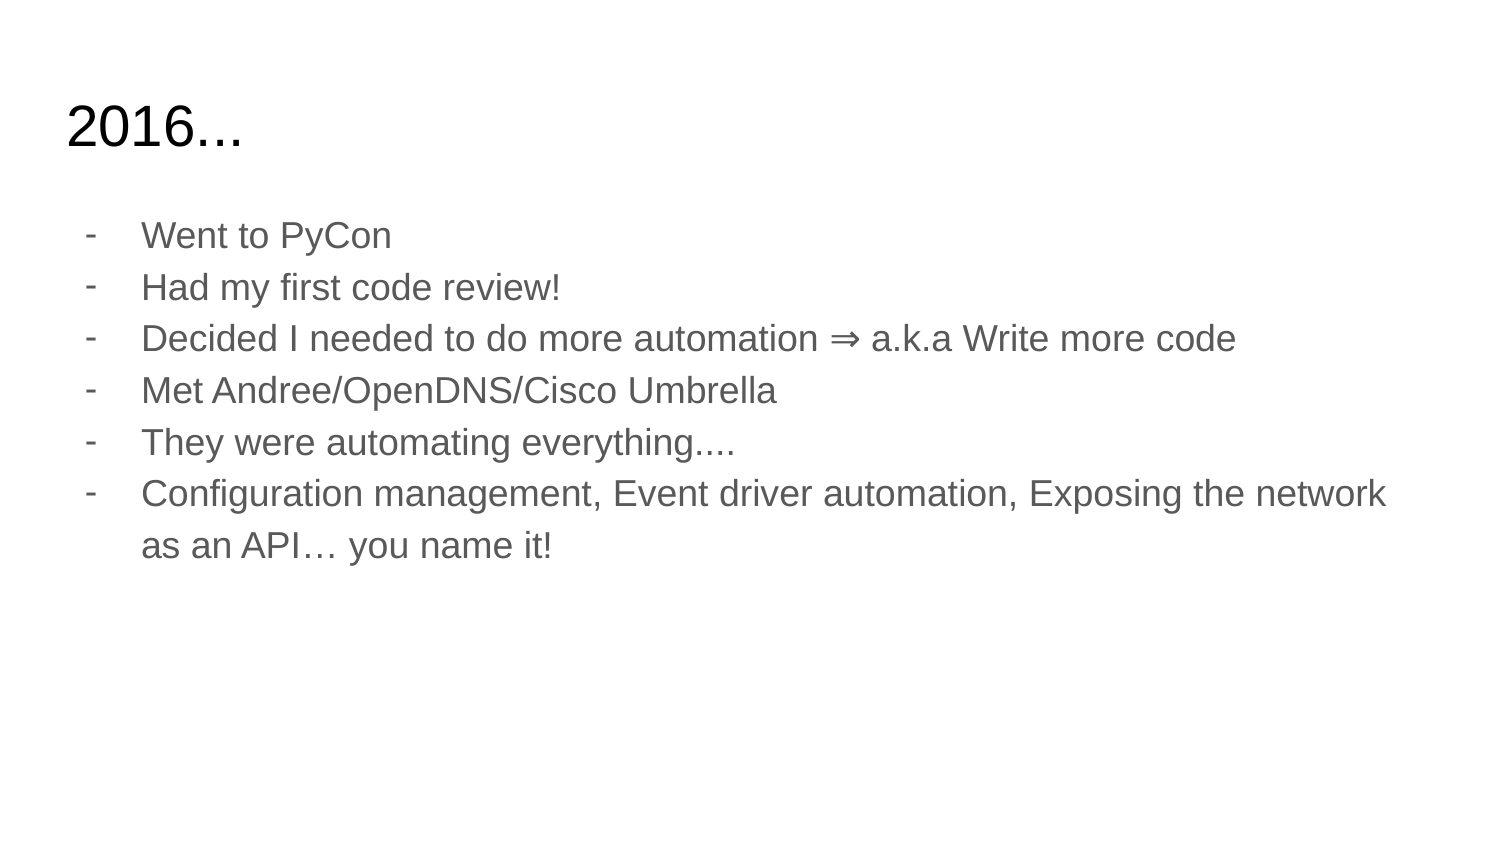

# 2016...
Went to PyCon
Had my first code review!
Decided I needed to do more automation ⇒ a.k.a Write more code
Met Andree/OpenDNS/Cisco Umbrella
They were automating everything....
Configuration management, Event driver automation, Exposing the network as an API… you name it!